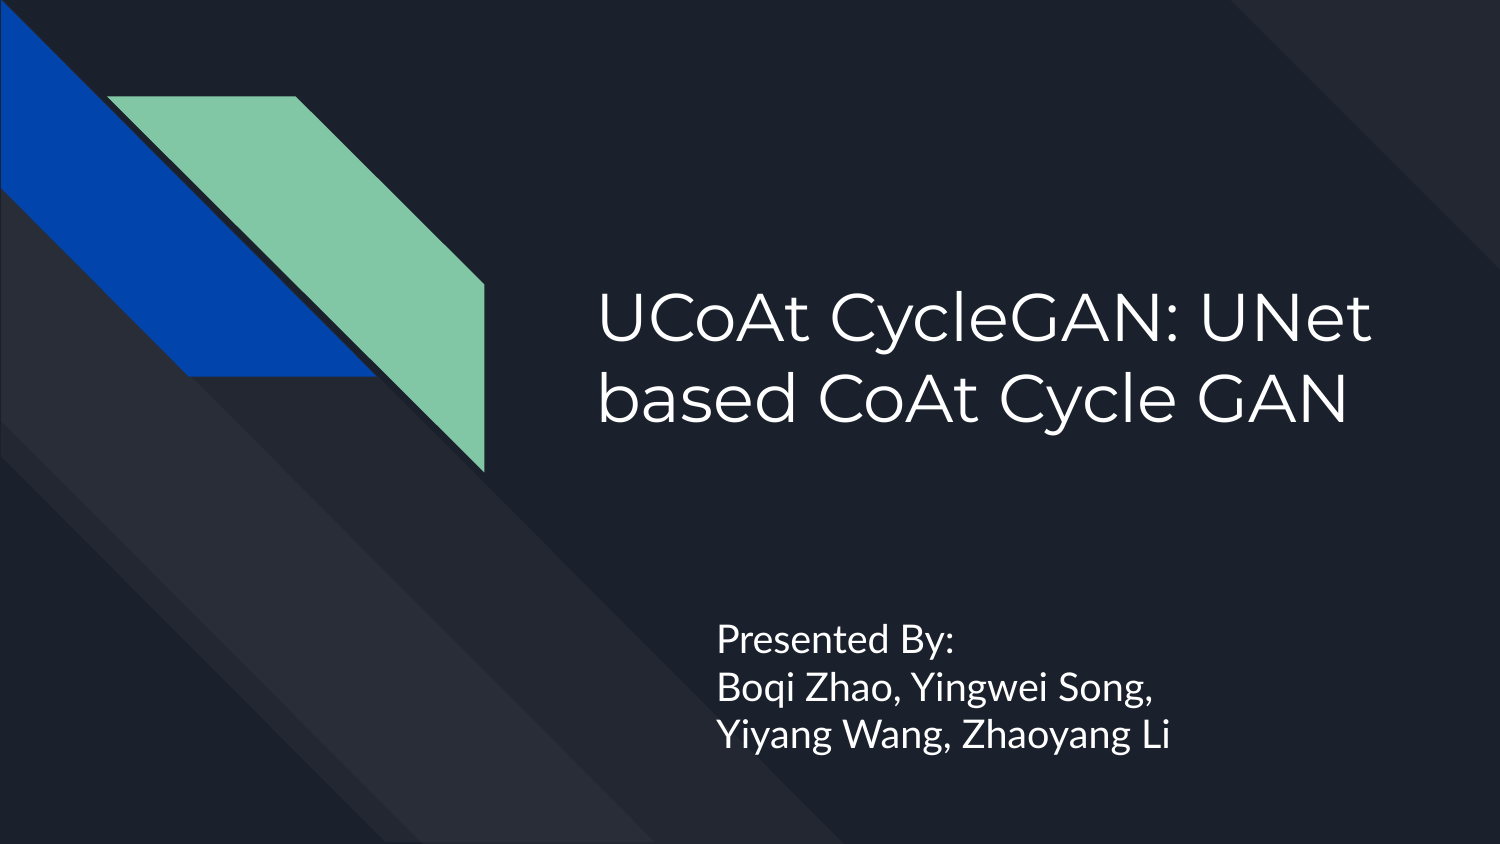

# UCoAt CycleGAN: UNet based CoAt Cycle GAN
Presented By:
Boqi Zhao, Yingwei Song,
Yiyang Wang, Zhaoyang Li